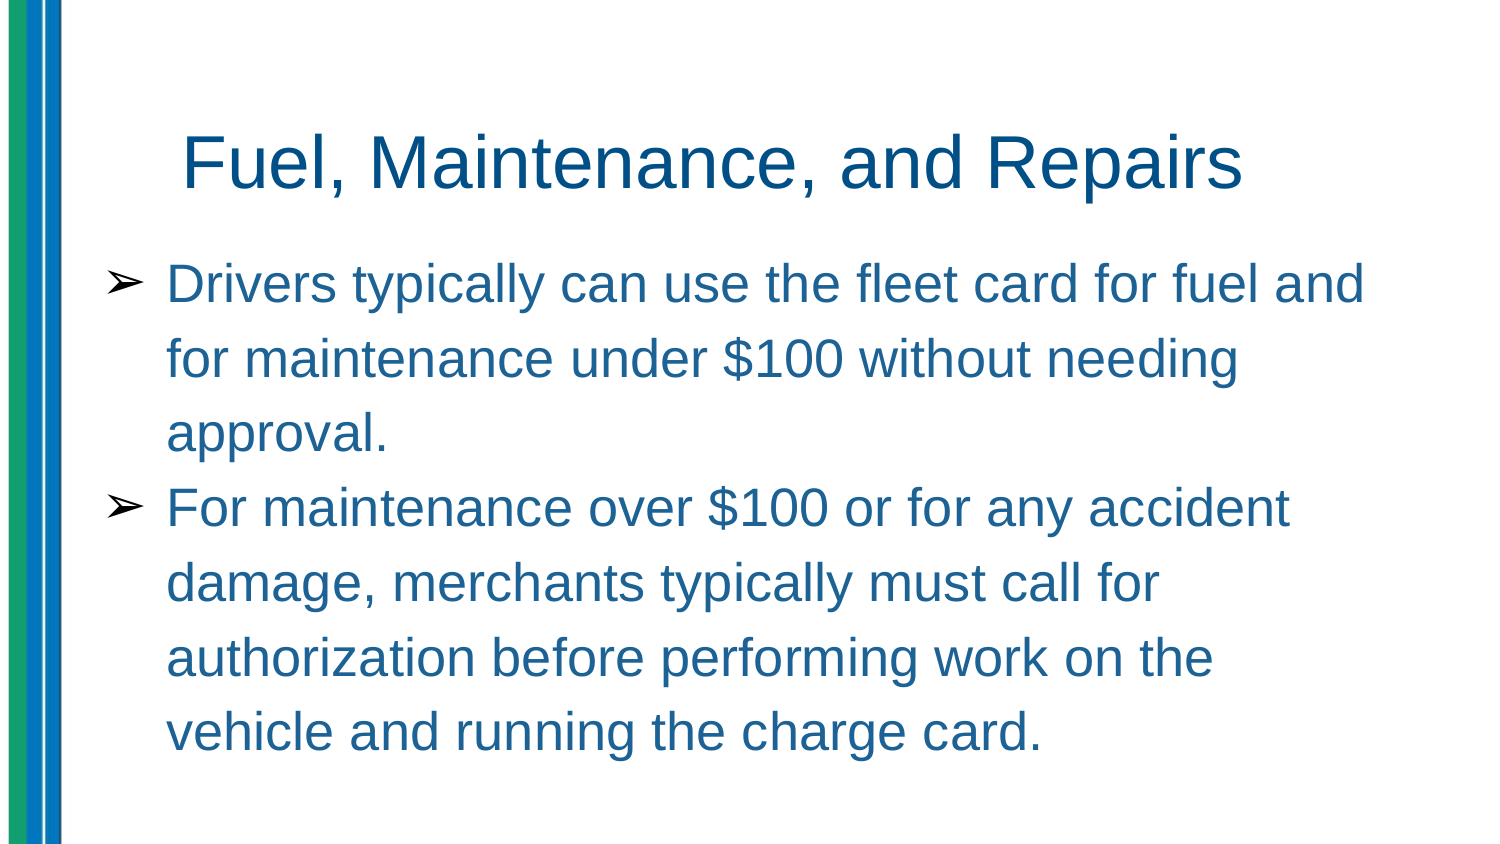

# Fuel, Maintenance, and Repairs
Drivers typically can use the fleet card for fuel and for maintenance under $100 without needing approval.
For maintenance over $100 or for any accident damage, merchants typically must call for authorization before performing work on the vehicle and running the charge card.